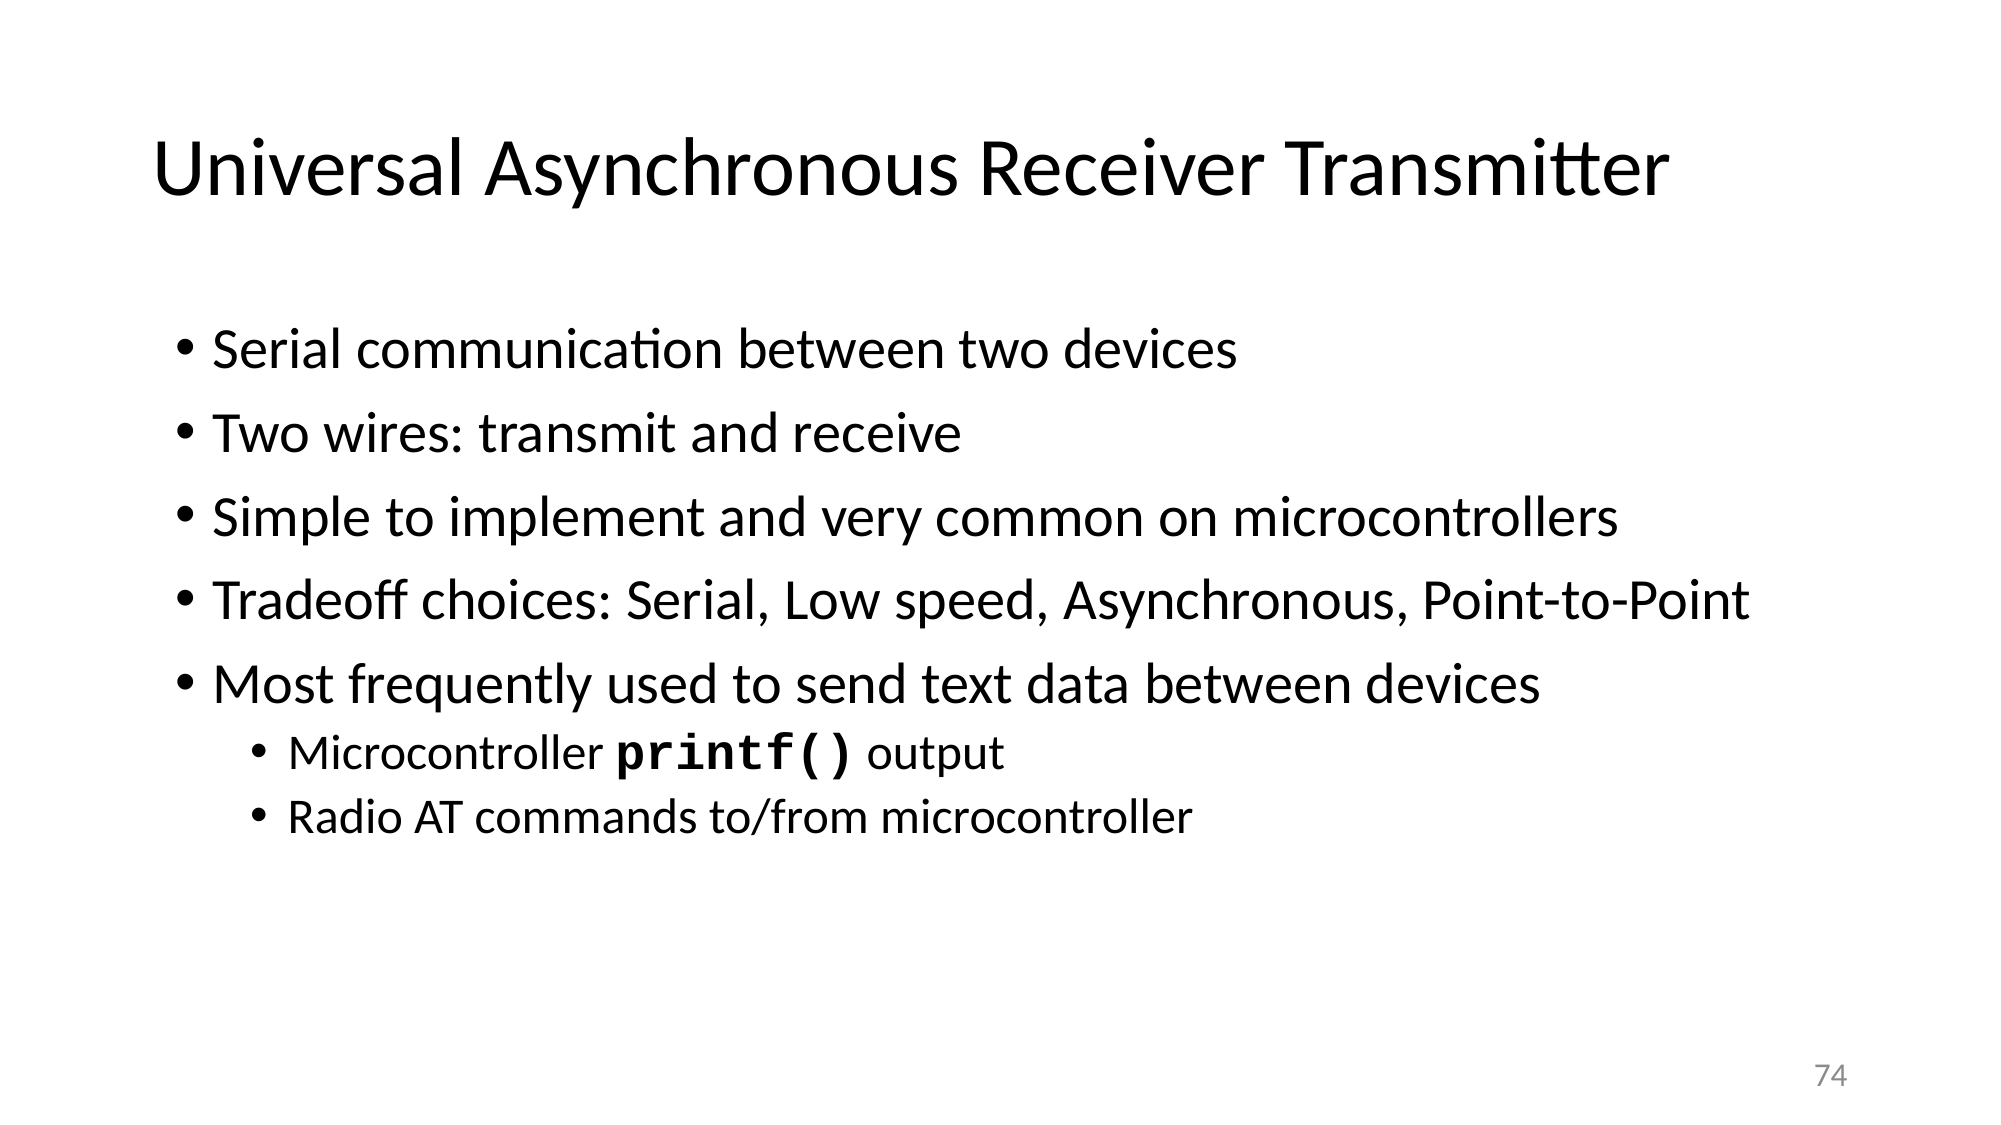

# Universal Asynchronous Receiver Transmitter
Serial communication between two devices
Two wires: transmit and receive
Simple to implement and very common on microcontrollers
Tradeoff choices: Serial, Low speed, Asynchronous, Point-to-Point
Most frequently used to send text data between devices
Microcontroller printf() output
Radio AT commands to/from microcontroller
74